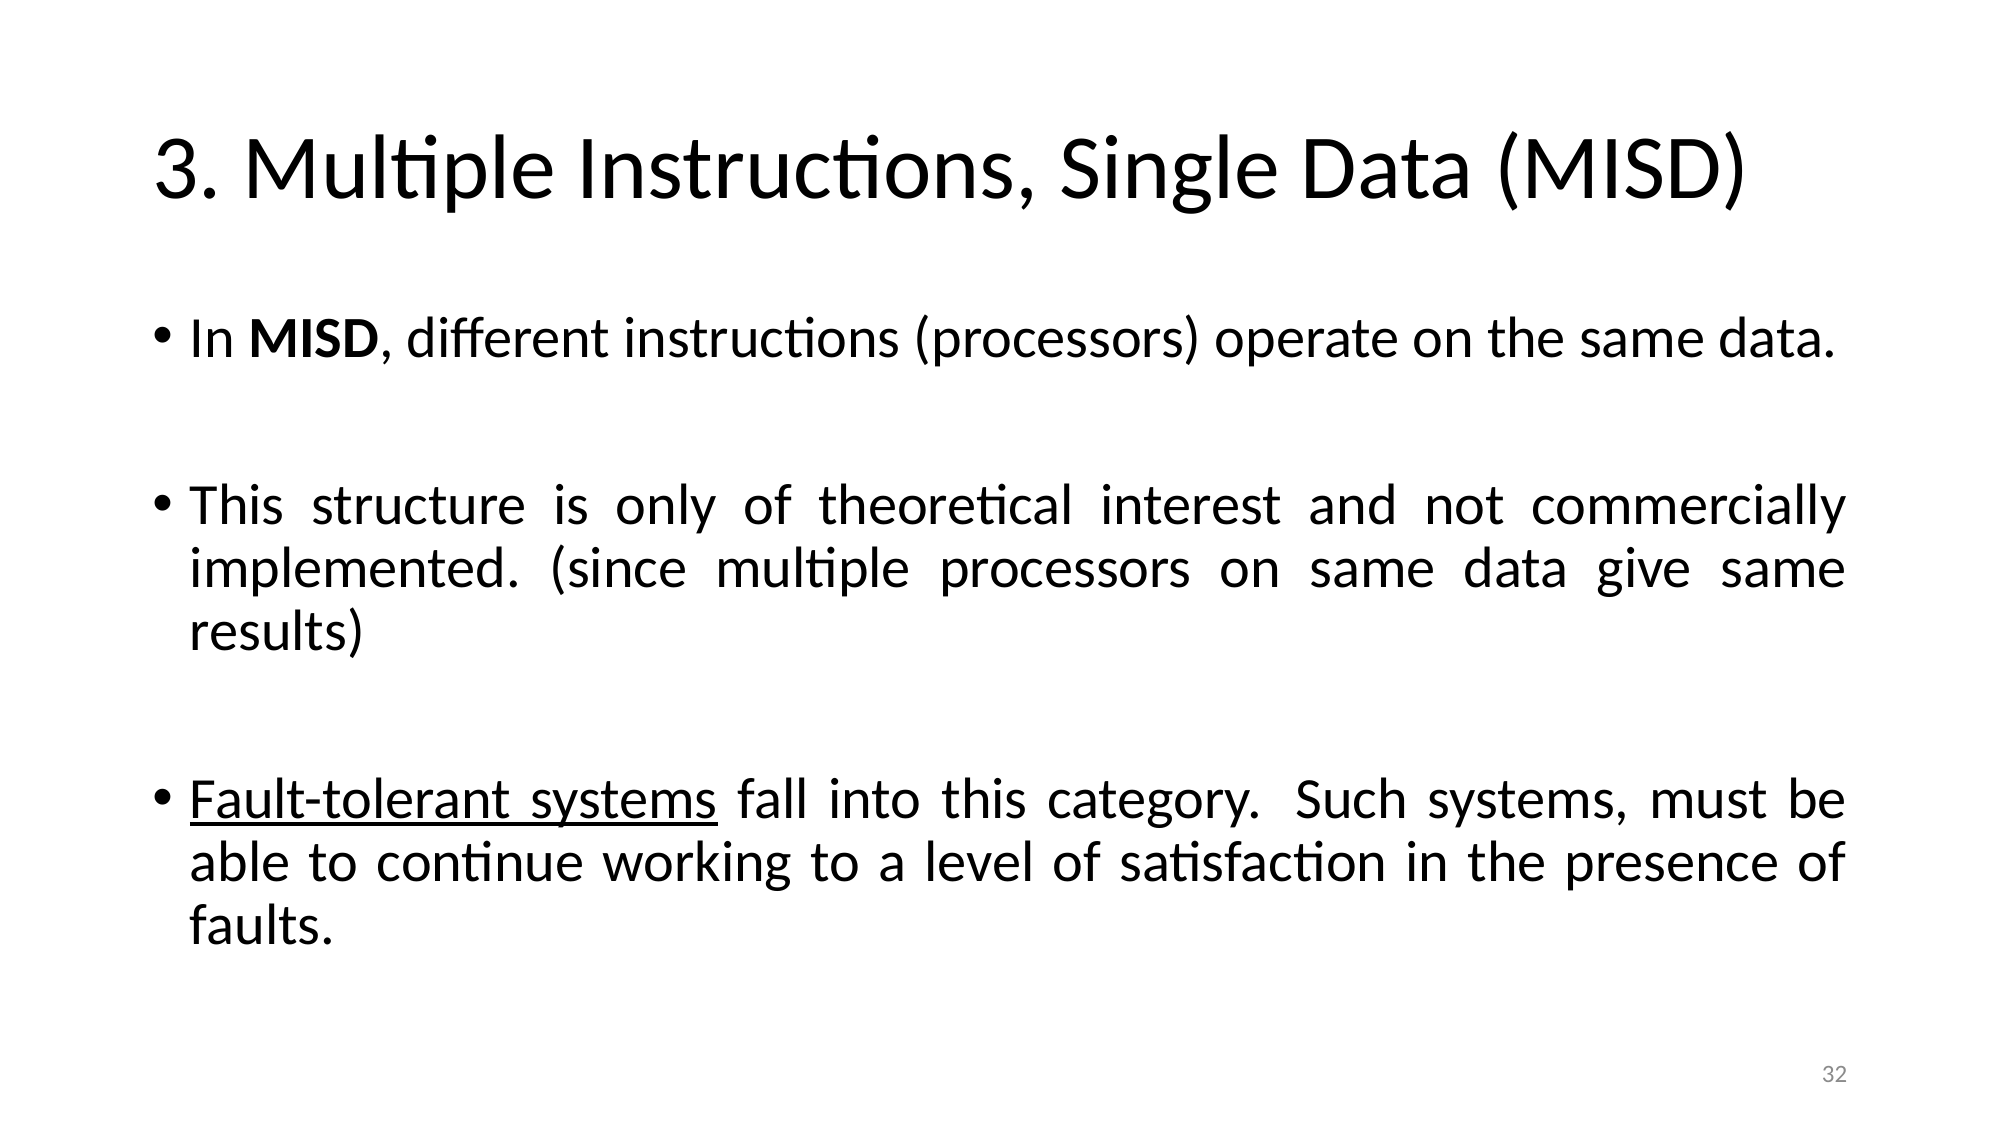

# 3. Multiple Instructions, Single Data (MISD)
In MISD, different instructions (processors) operate on the same data.

This structure is only of theoretical interest and not commercially implemented. (since multiple processors on same data give same results)

Fault-tolerant systems fall into this category.  Such systems, must be able to continue working to a level of satisfaction in the presence of faults.

32